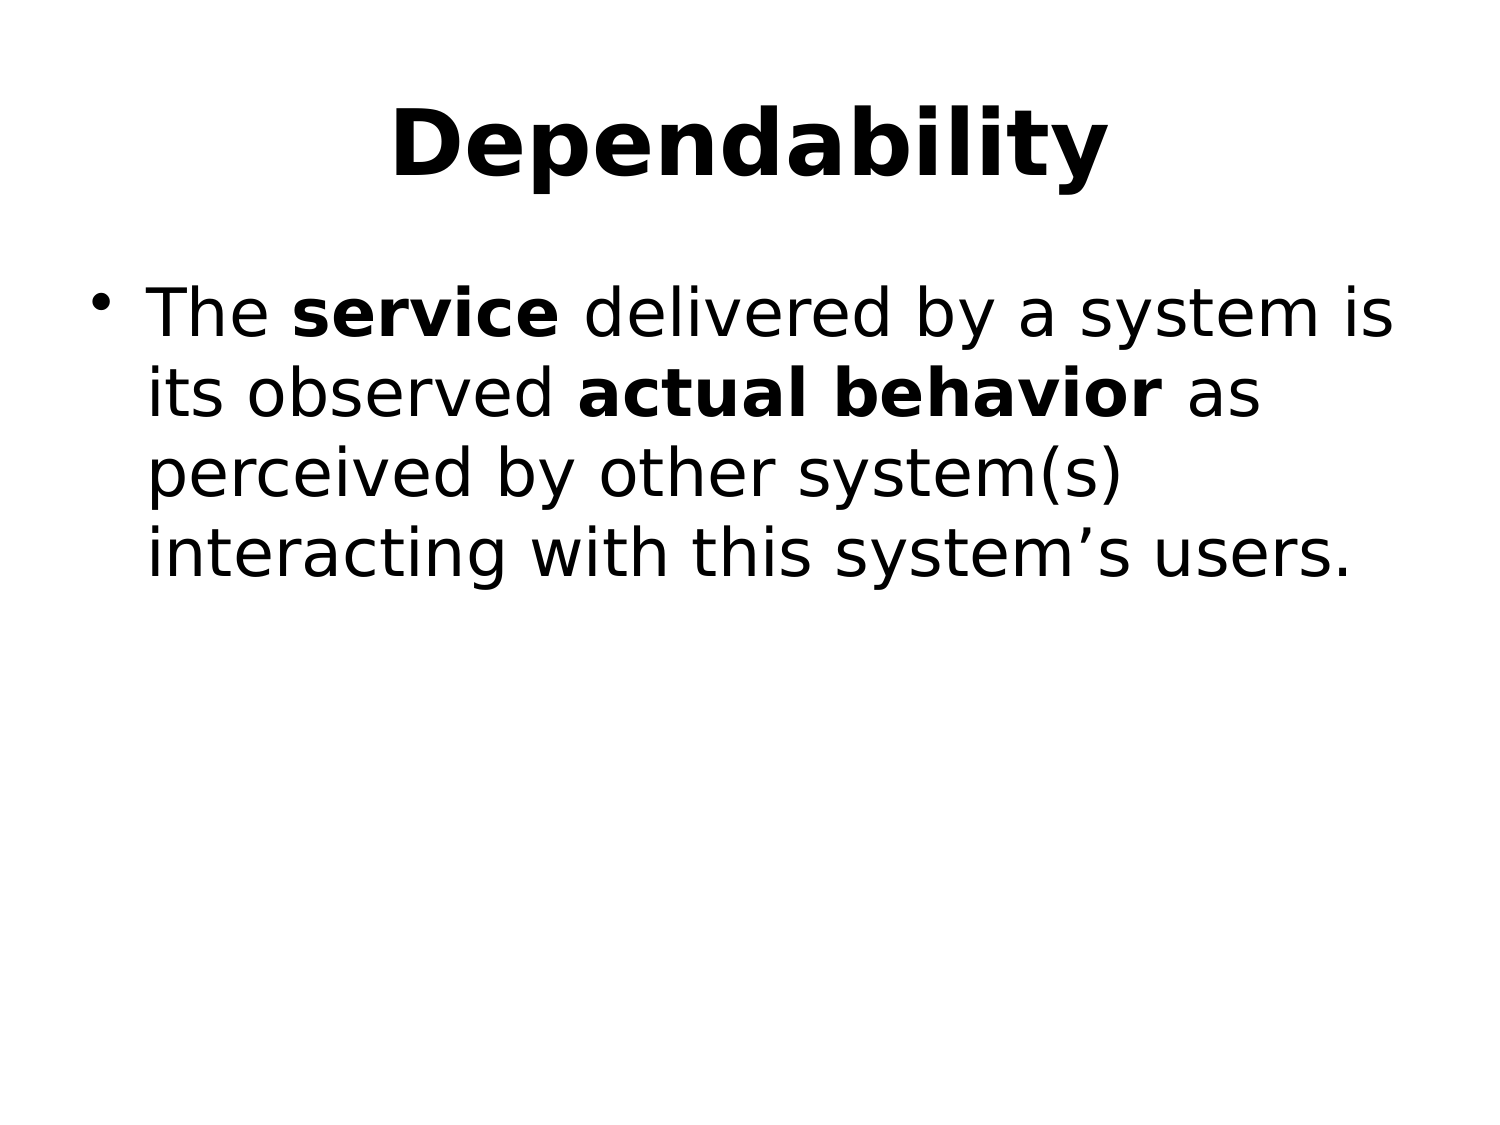

# Dependability
The service delivered by a system is its observed actual behavior as perceived by other system(s) interacting with this system’s users.